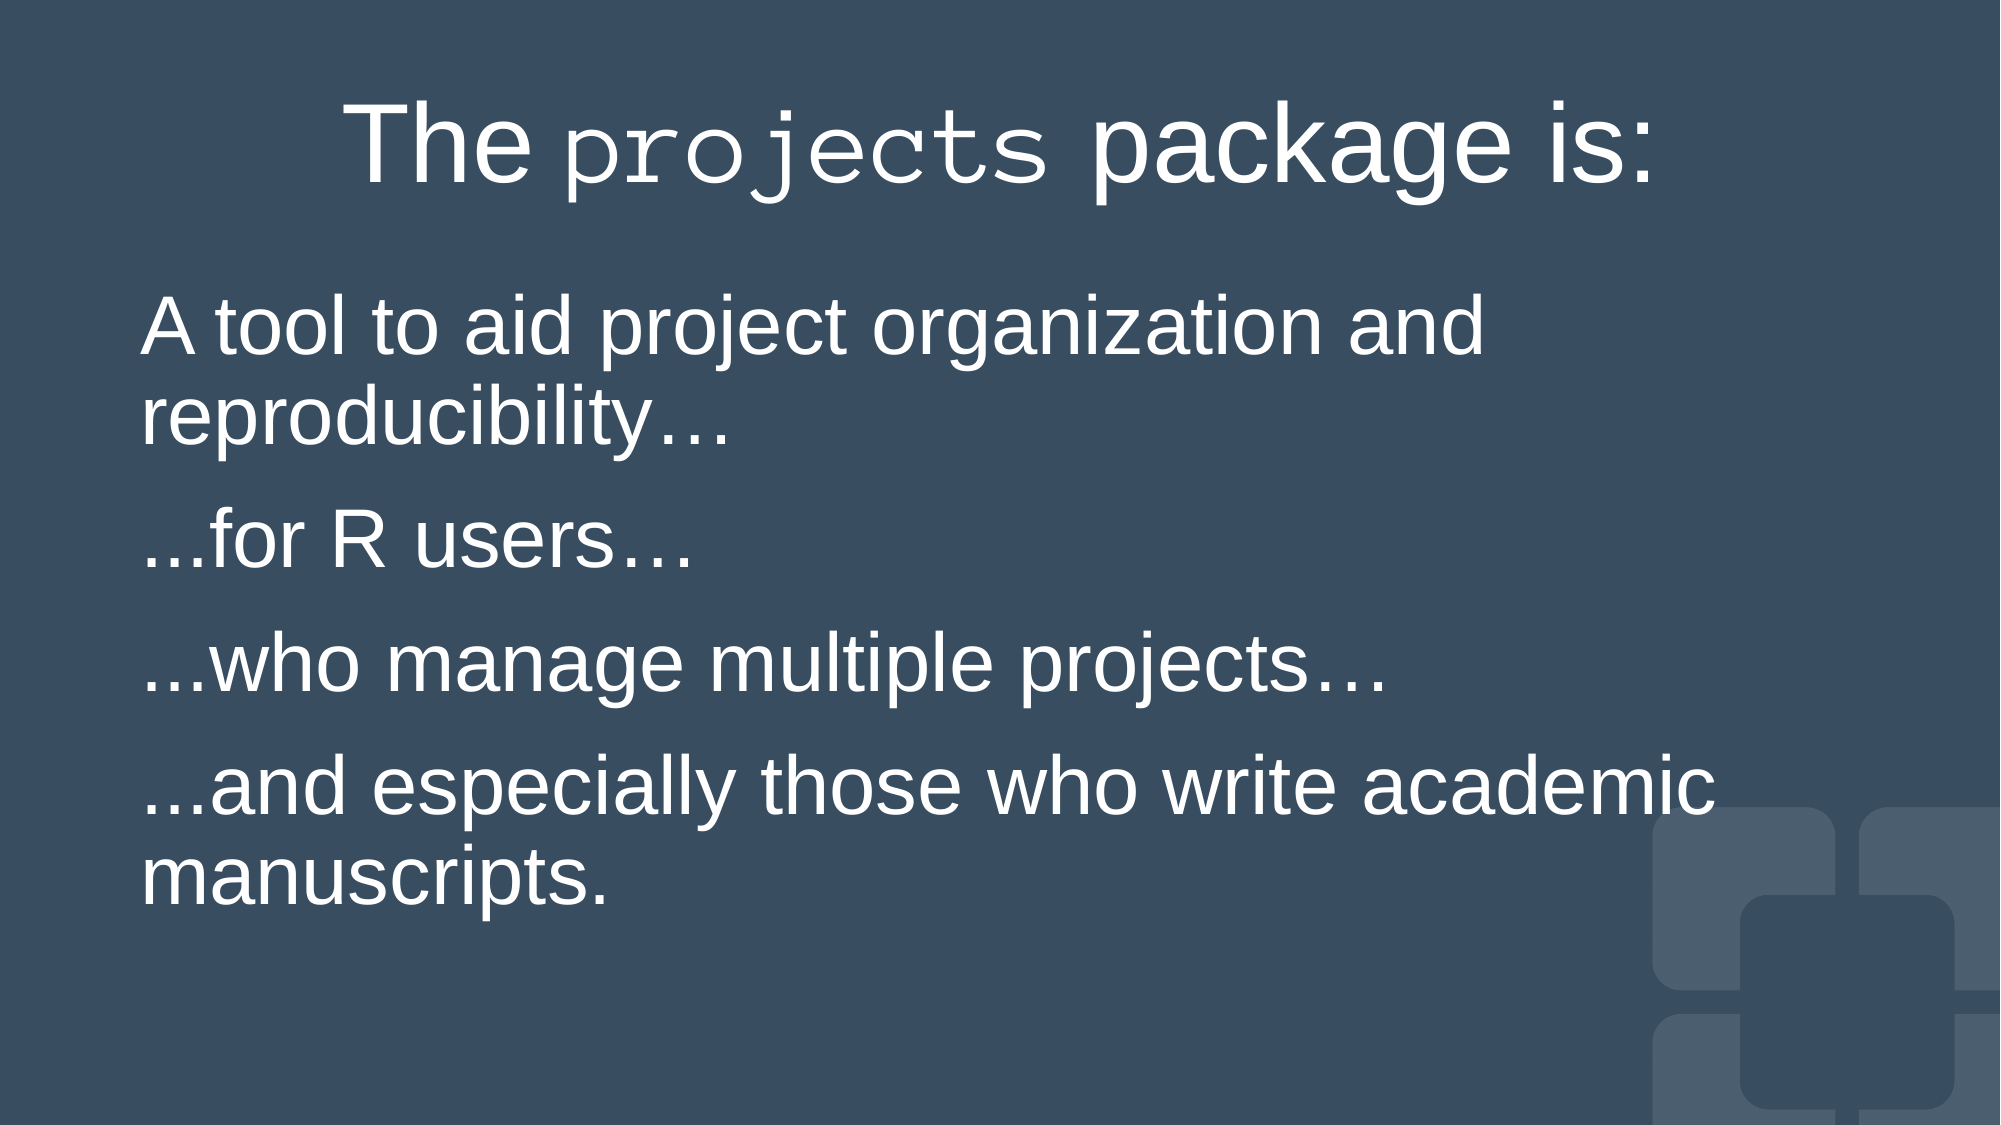

# The projects package is:
A tool to aid project organization and reproducibility…
...for R users…
...who manage multiple projects…
...and especially those who write academic manuscripts.